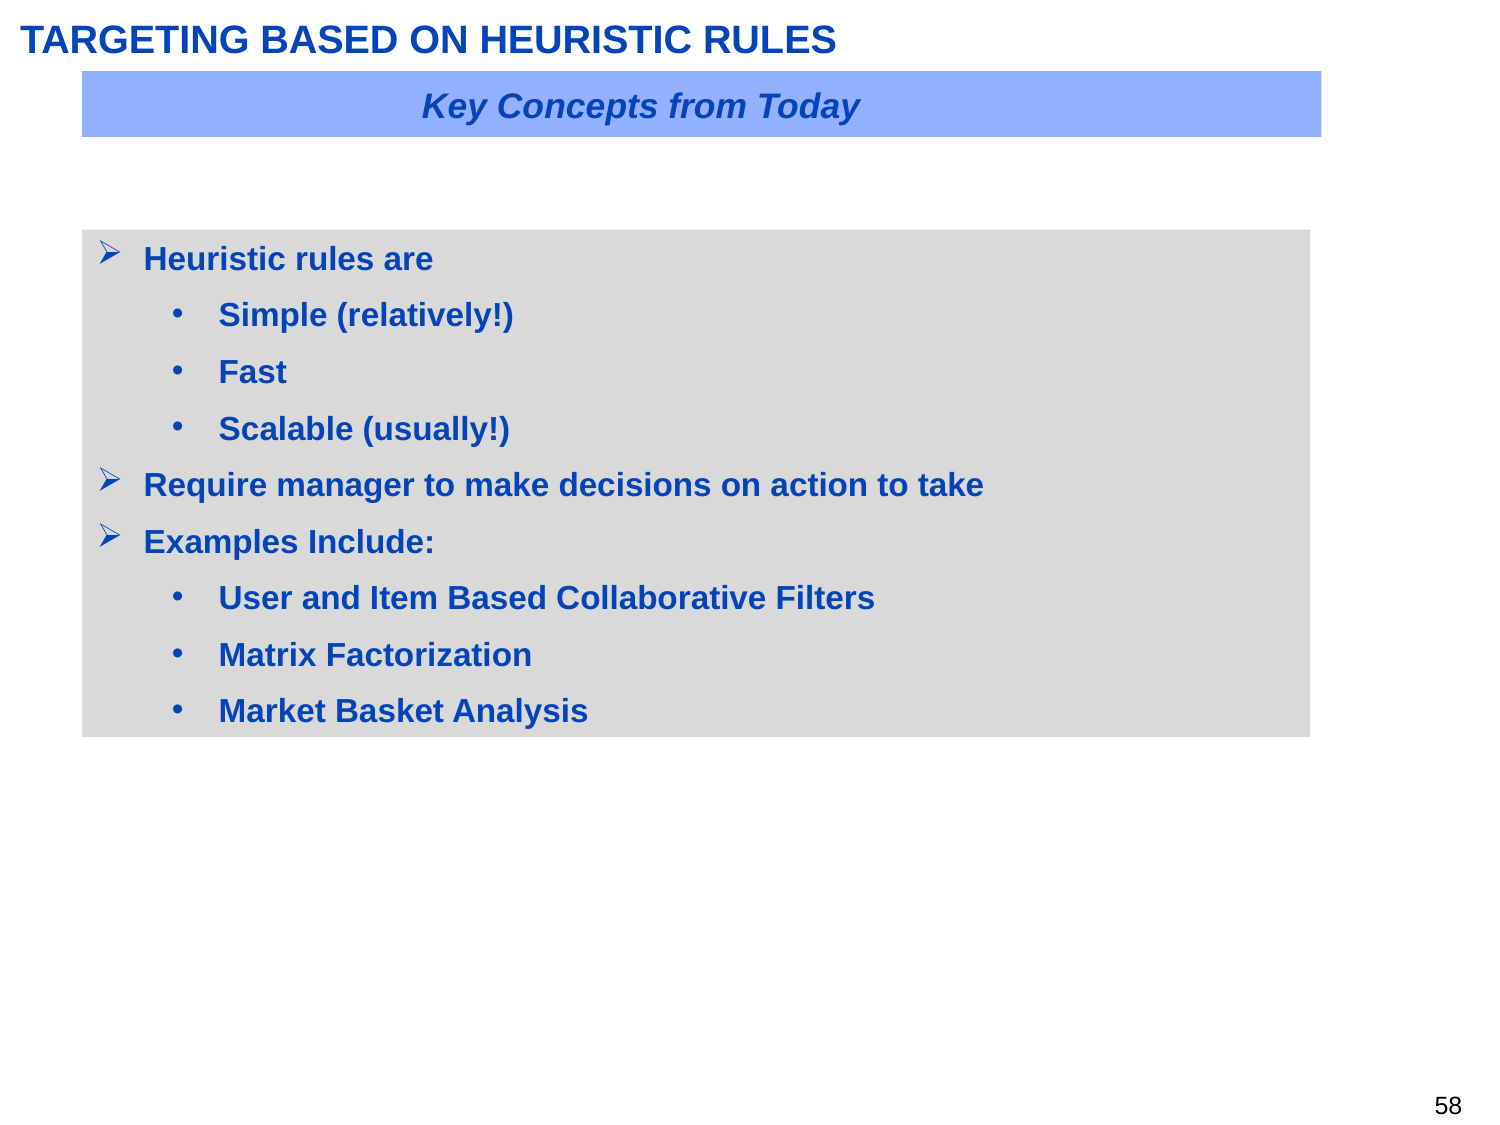

TARGETING BASED ON HEURISTIC RULES

Key Concepts from Today

Heuristic rules are
Simple (relatively!)
Fast
Scalable (usually!)
Require manager to make decisions on action to take
Examples Include:
User and Item Based Collaborative Filters
Matrix Factorization
Market Basket Analysis
58